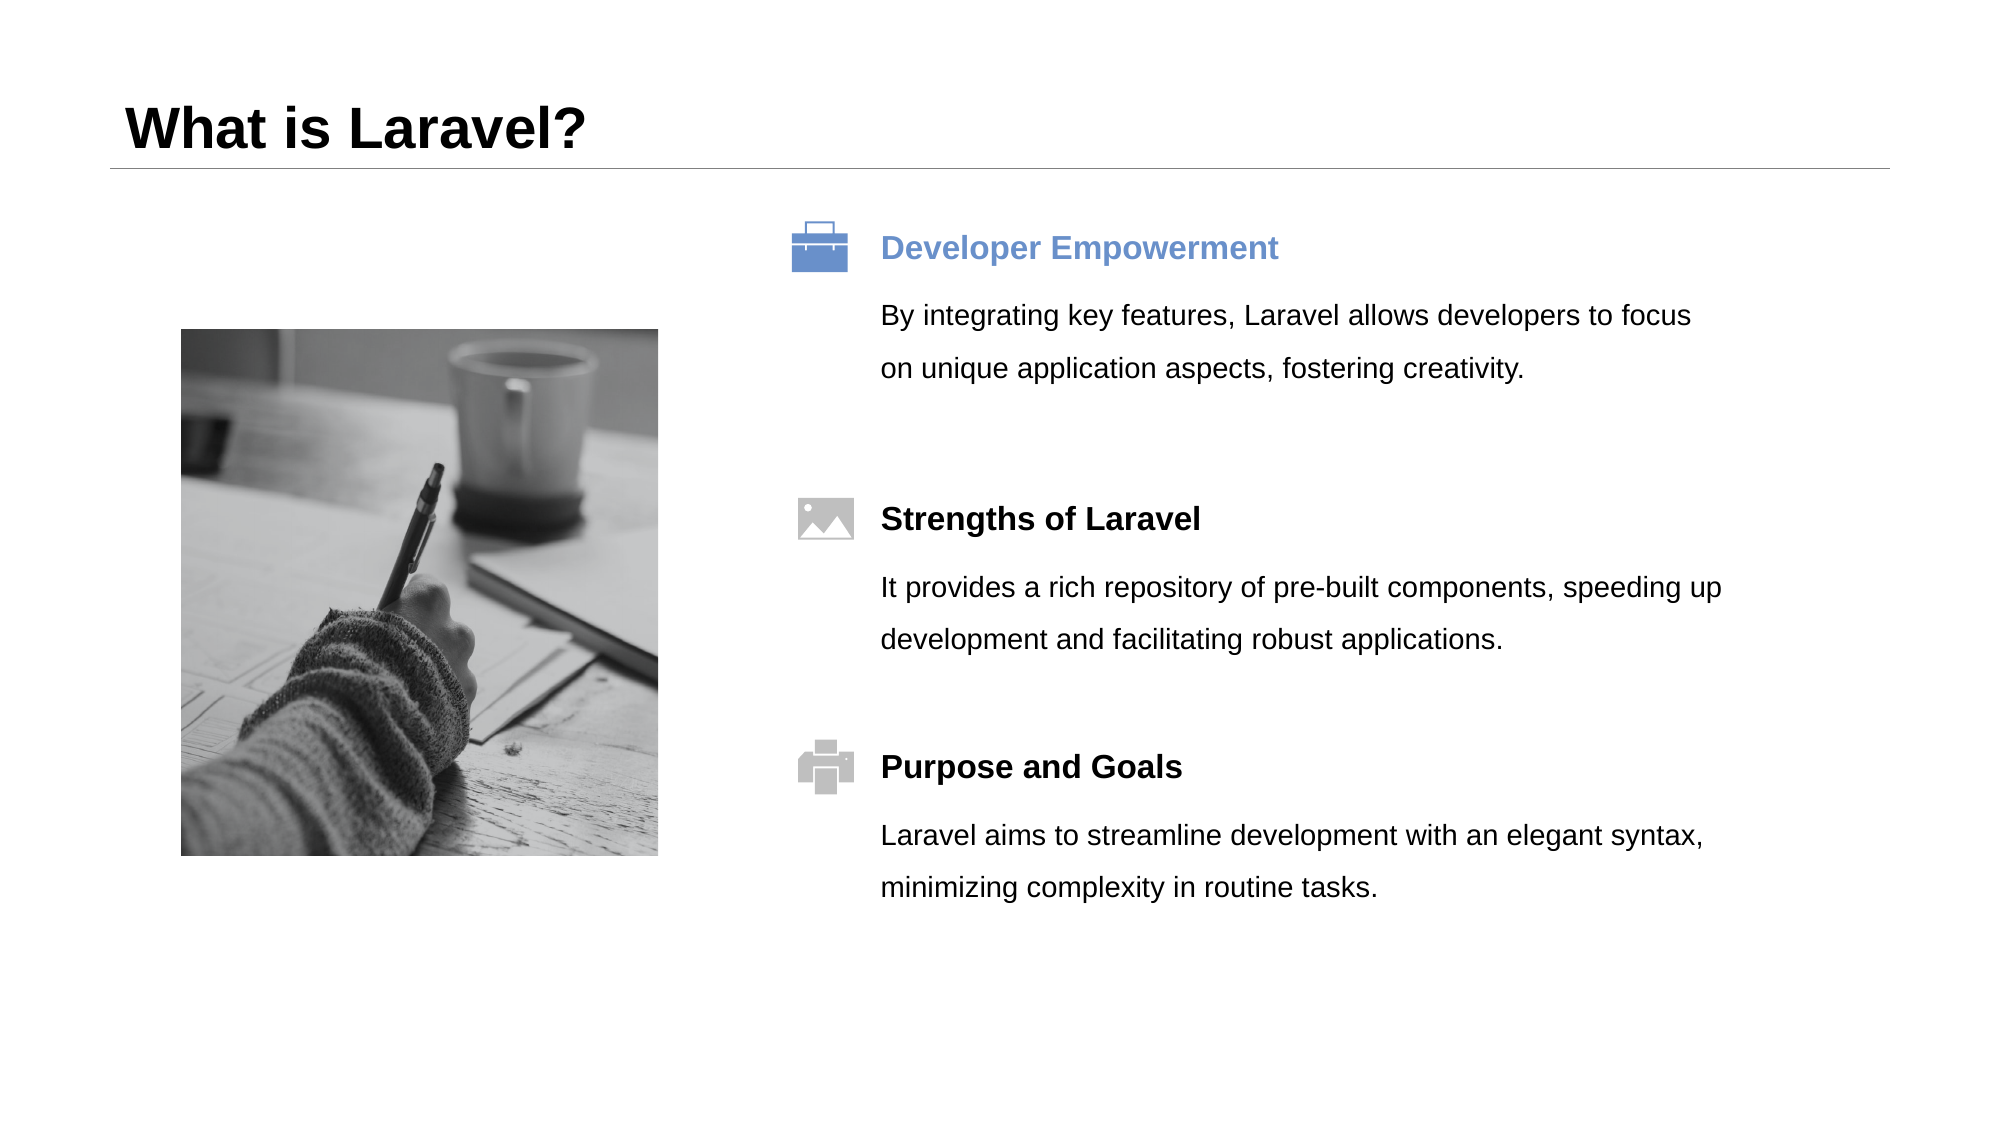

# What is Laravel?
Developer Empowerment

By integrating key features, Laravel allows developers to focus on unique application aspects, fostering creativity.

Strengths of Laravel

It provides a rich repository of pre-built components, speeding up development and facilitating robust applications.
Purpose and Goals

Laravel aims to streamline development with an elegant syntax, minimizing complexity in routine tasks.